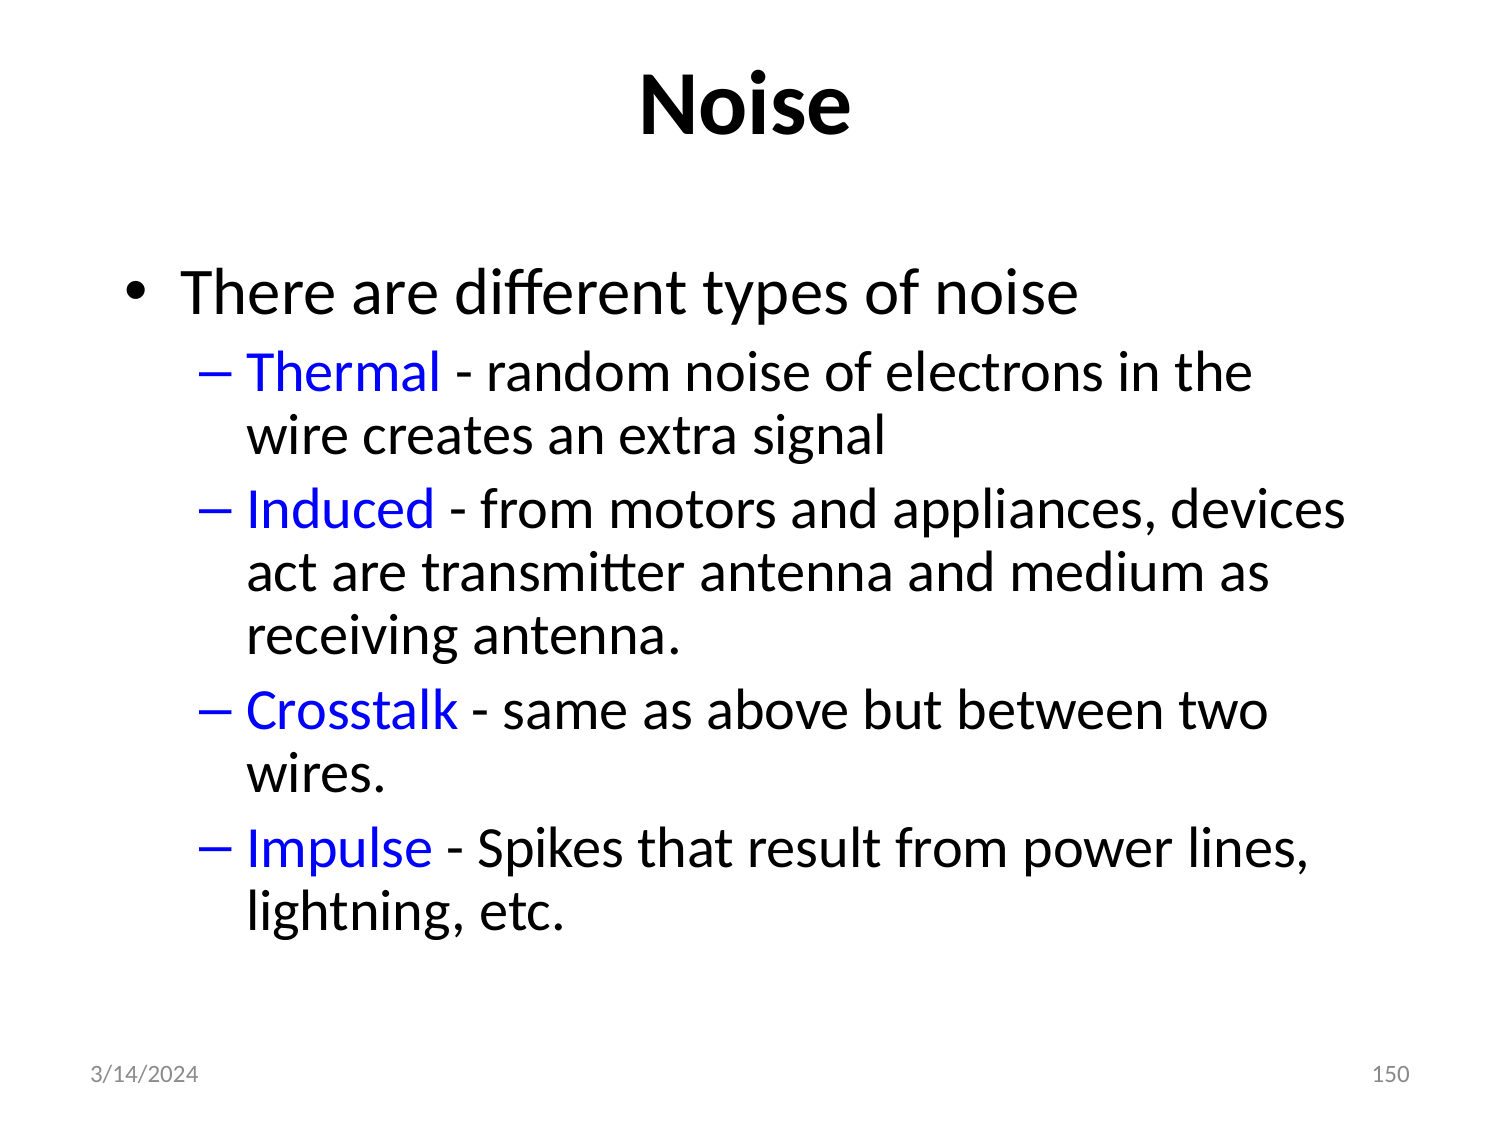

# Noise
There are different types of noise
Thermal - random noise of electrons in the wire creates an extra signal
Induced - from motors and appliances, devices act are transmitter antenna and medium as receiving antenna.
Crosstalk - same as above but between two wires.
Impulse - Spikes that result from power lines, lightning, etc.
3/14/2024
150